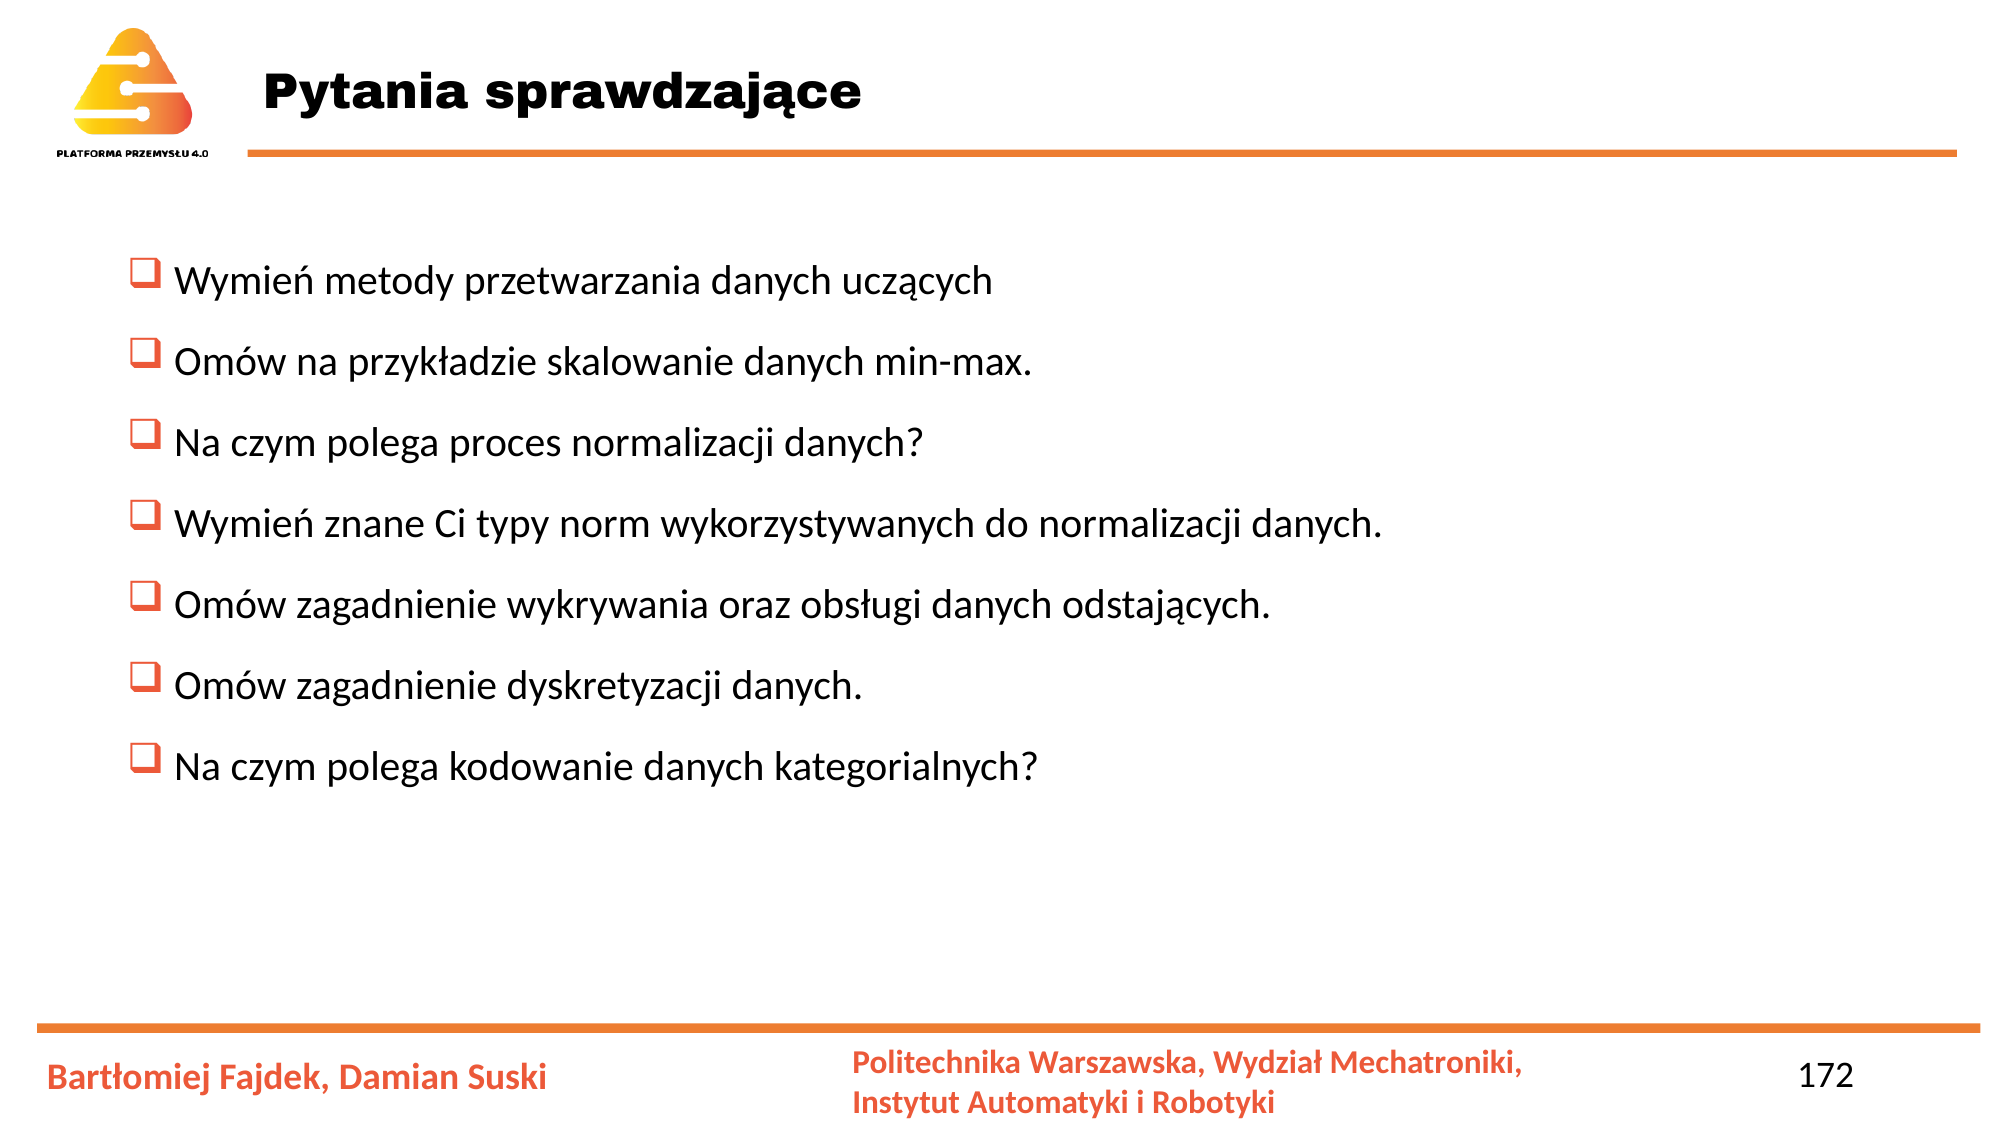

# Pytania sprawdzające
 Wymień metody przetwarzania danych uczących
 Omów na przykładzie skalowanie danych min-max.
 Na czym polega proces normalizacji danych?
 Wymień znane Ci typy norm wykorzystywanych do normalizacji danych.
 Omów zagadnienie wykrywania oraz obsługi danych odstających.
 Omów zagadnienie dyskretyzacji danych.
 Na czym polega kodowanie danych kategorialnych?

172